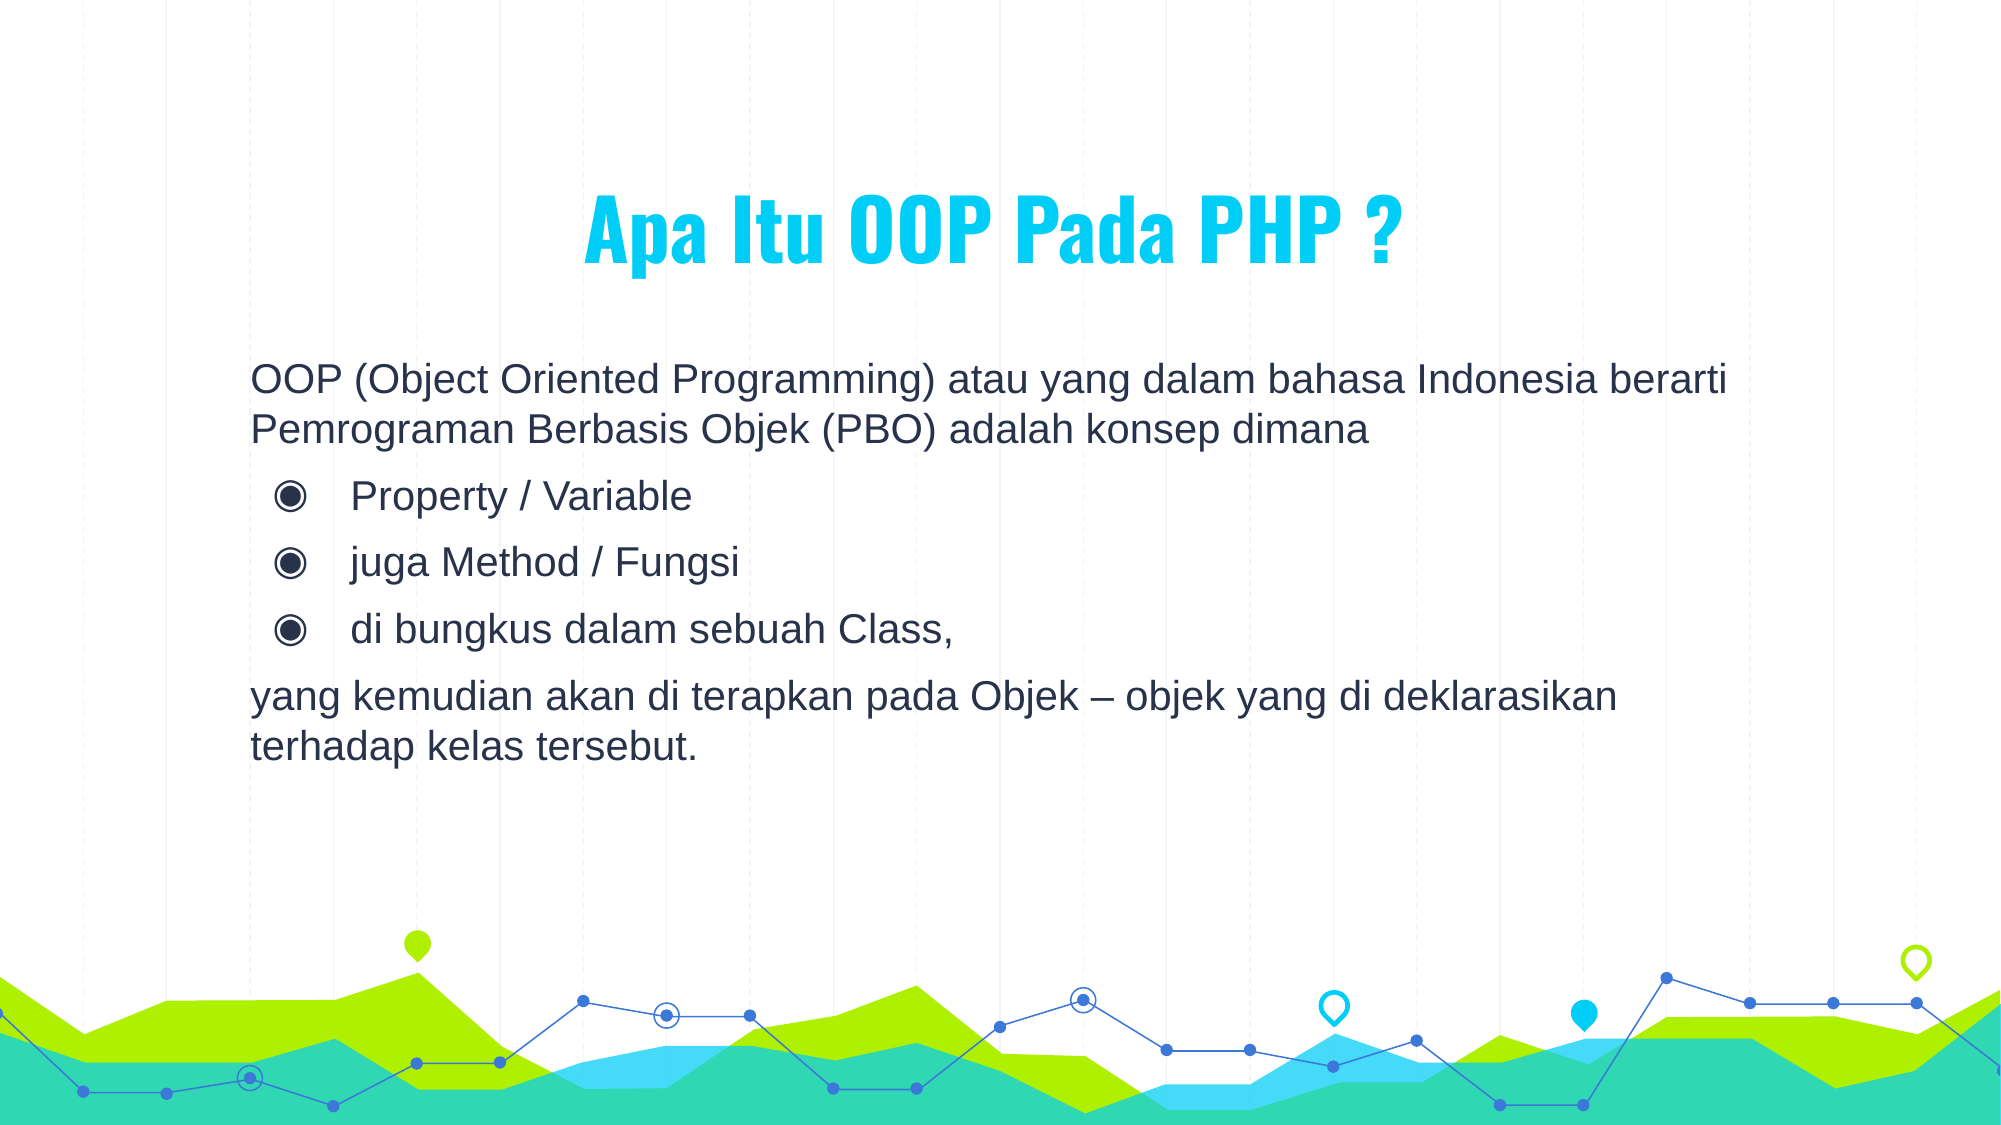

# Apa Itu OOP Pada PHP ?
OOP (Object Oriented Programming) atau yang dalam bahasa Indonesia berarti Pemrograman Berbasis Objek (PBO) adalah konsep dimana
Property / Variable
juga Method / Fungsi
di bungkus dalam sebuah Class,
yang kemudian akan di terapkan pada Objek – objek yang di deklarasikan terhadap kelas tersebut.